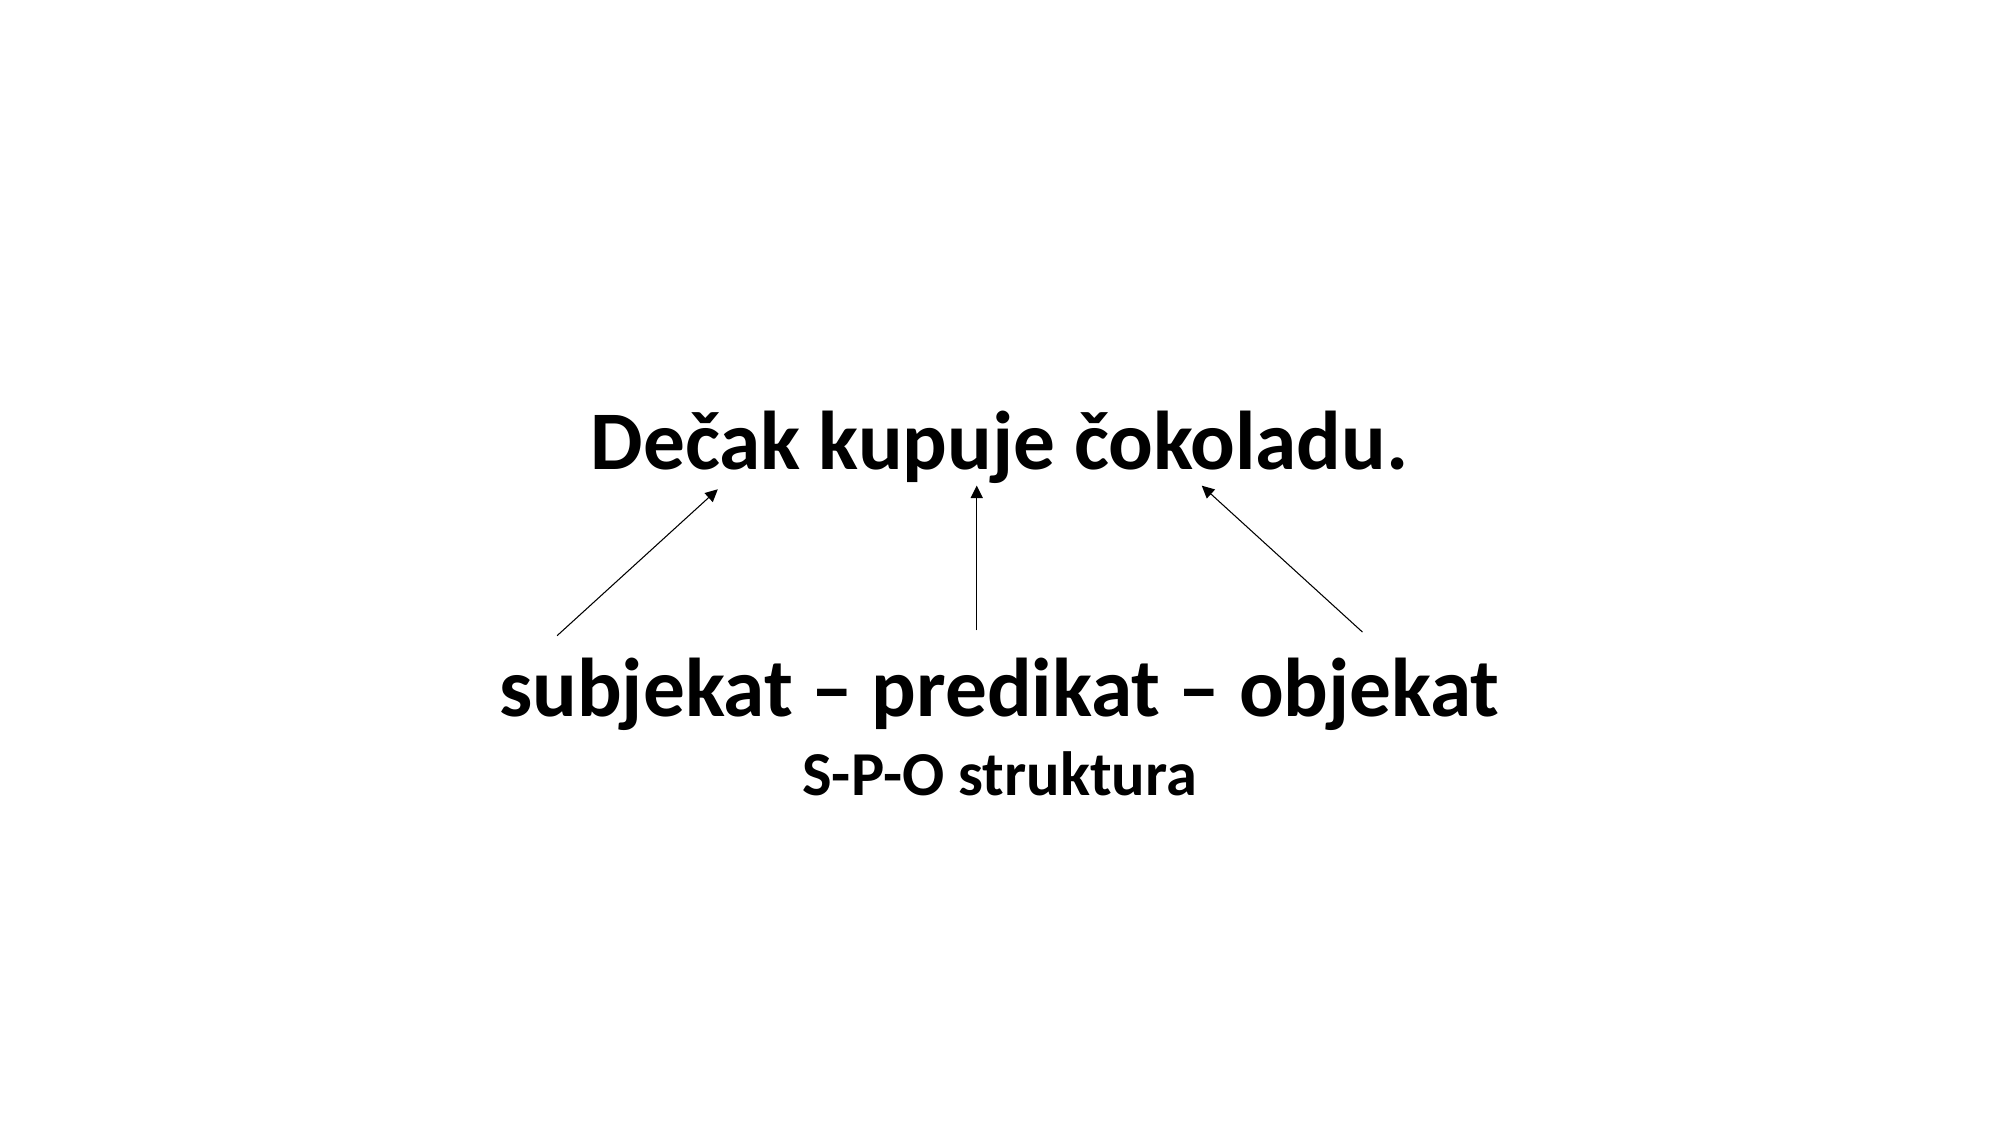

Dečak kupuje čokoladu.
subjekat – predikat – objekat
S-P-O struktura